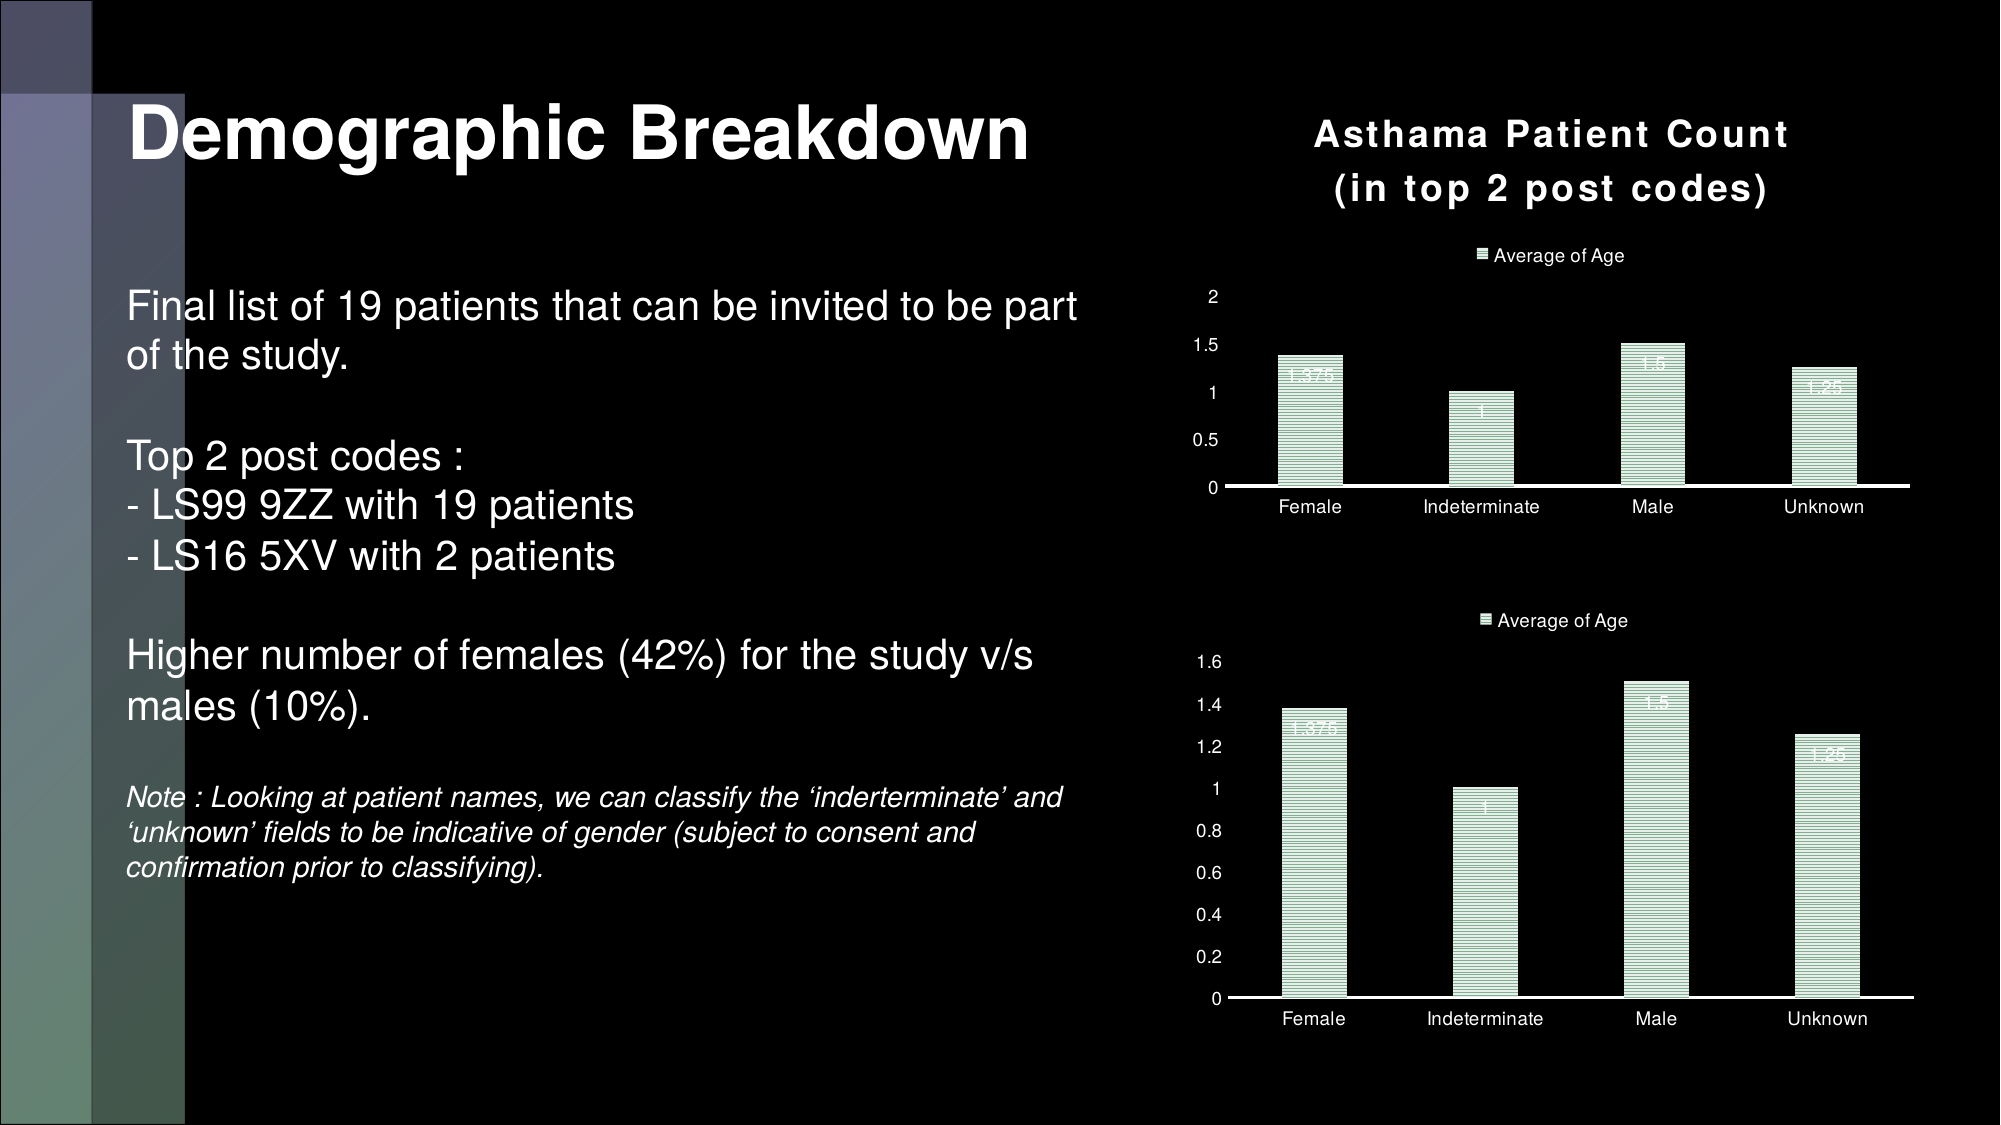

Demographic Breakdown

### Chart: Asthama Patient Count (in top 2 post codes)

| Category | Average of Age |
|---|---|
| Female | 1.375 |
| Indeterminate | 1.0 |
| Male | 1.5 |
| Unknown | 1.25 |
Final list of 19 patients that can be invited to be part of the study.

Top 2 post codes :
- LS99 9ZZ with 19 patients
- LS16 5XV with 2 patients

Higher number of females (42%) for the study v/s males (10%).

Note : Looking at patient names, we can classify the ‘inderterminate’ and ‘unknown’ fields to be indicative of gender (subject to consent and confirmation prior to classifying).

### Chart

| Category | Average of Age |
|---|---|
| Female | 1.375 |
| Indeterminate | 1.0 |
| Male | 1.5 |
| Unknown | 1.25 |